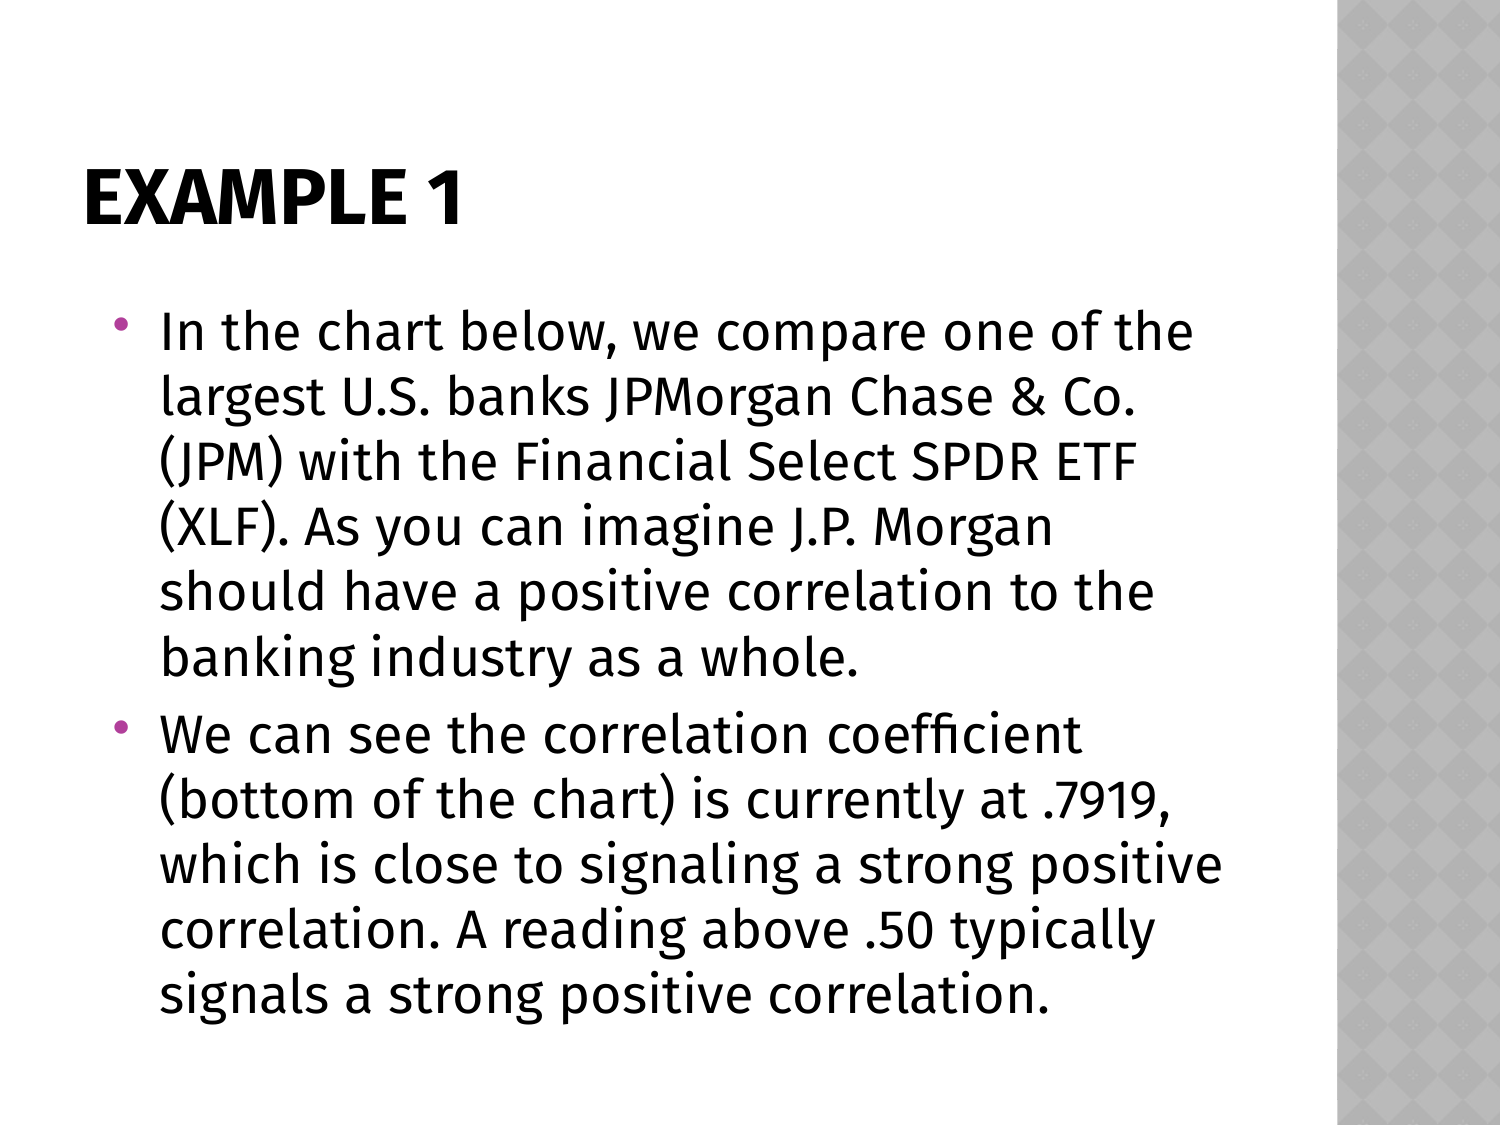

# EXAMPLE 1
In the chart below, we compare one of the largest U.S. banks JPMorgan Chase & Co. (JPM) with the Financial Select SPDR ETF (XLF). As you can imagine J.P. Morgan should have a positive correlation to the banking industry as a whole.
We can see the correlation coefficient (bottom of the chart) is currently at .7919, which is close to signaling a strong positive correlation. A reading above .50 typically signals a strong positive correlation.